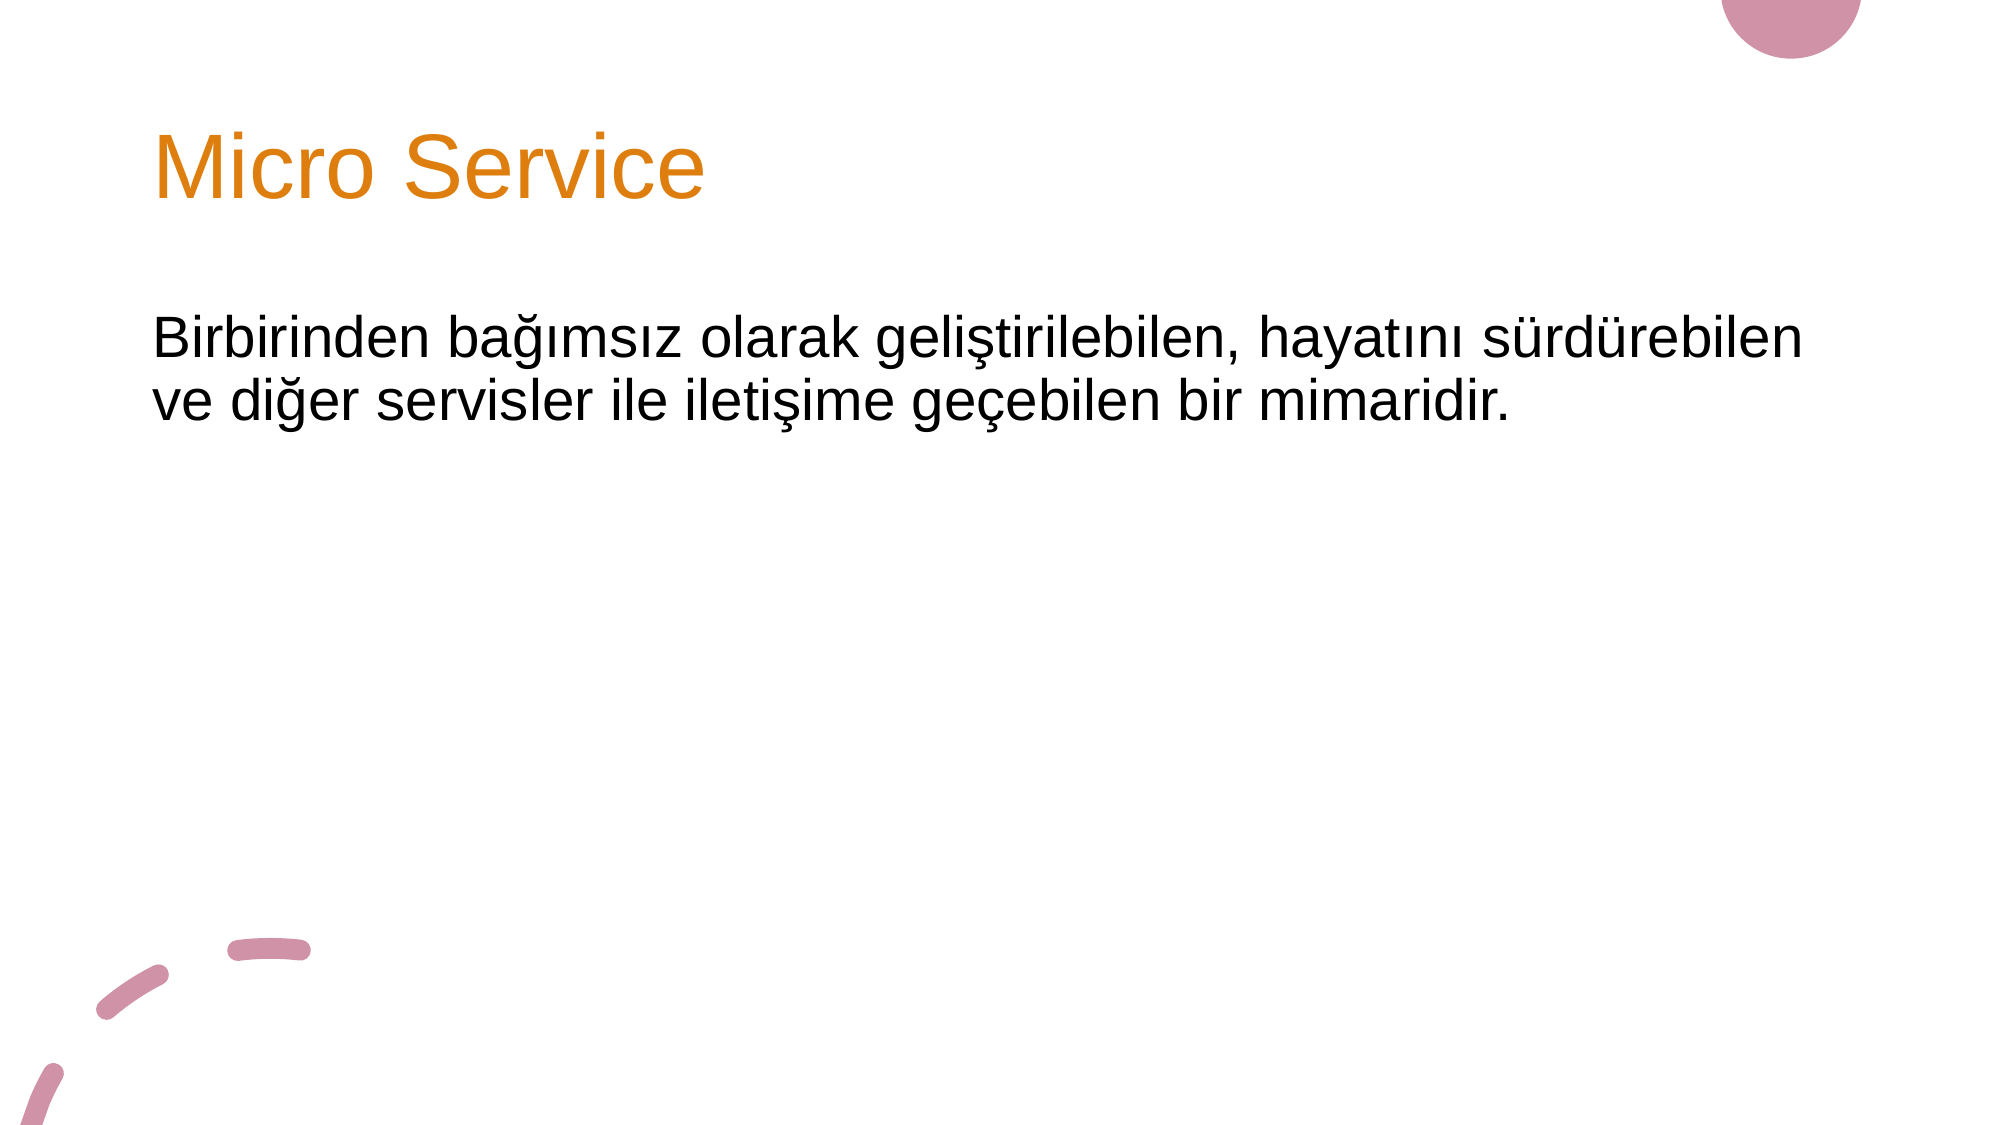

# Micro Service
Birbirinden bağımsız olarak geliştirilebilen, hayatını sürdürebilen ve diğer servisler ile iletişime geçebilen bir mimaridir.